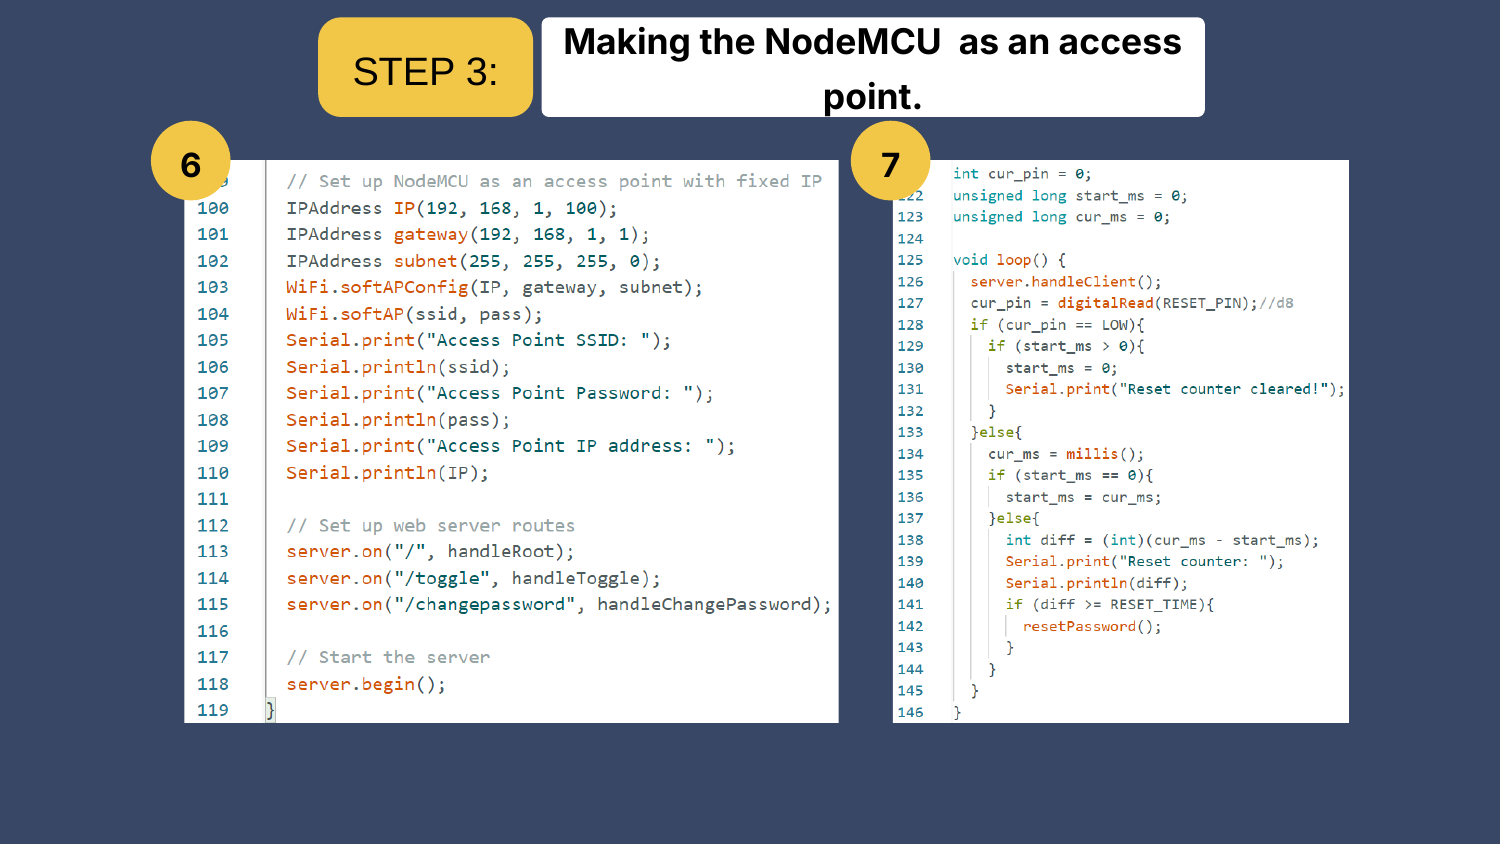

Making the NodeMCU  as an access point.

STEP 3:

6

7